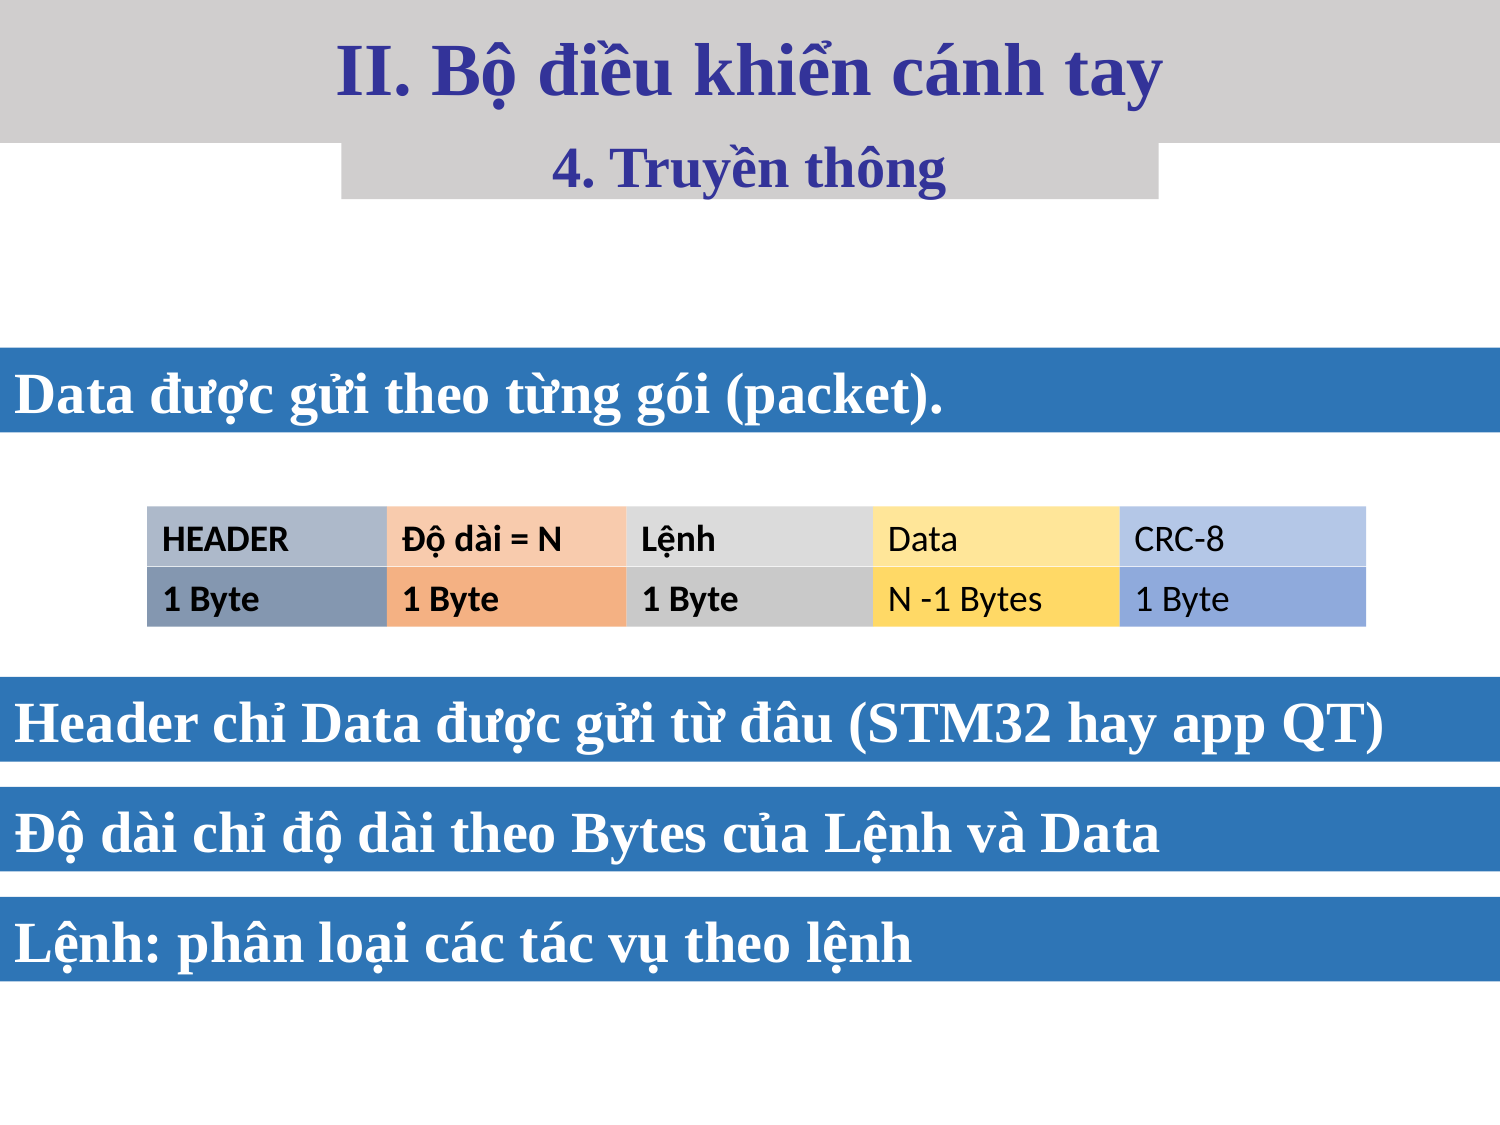

II. Bộ điều khiển cánh tay
4. Truyền thông
Data được gửi theo từng gói (packet).
HEADER
Độ dài = N
Lệnh
Data
CRC-8
1 Byte
1 Byte
1 Byte
N -1 Bytes
1 Byte
Header chỉ Data được gửi từ đâu (STM32 hay app QT)
Độ dài chỉ độ dài theo Bytes của Lệnh và Data
Lệnh: phân loại các tác vụ theo lệnh